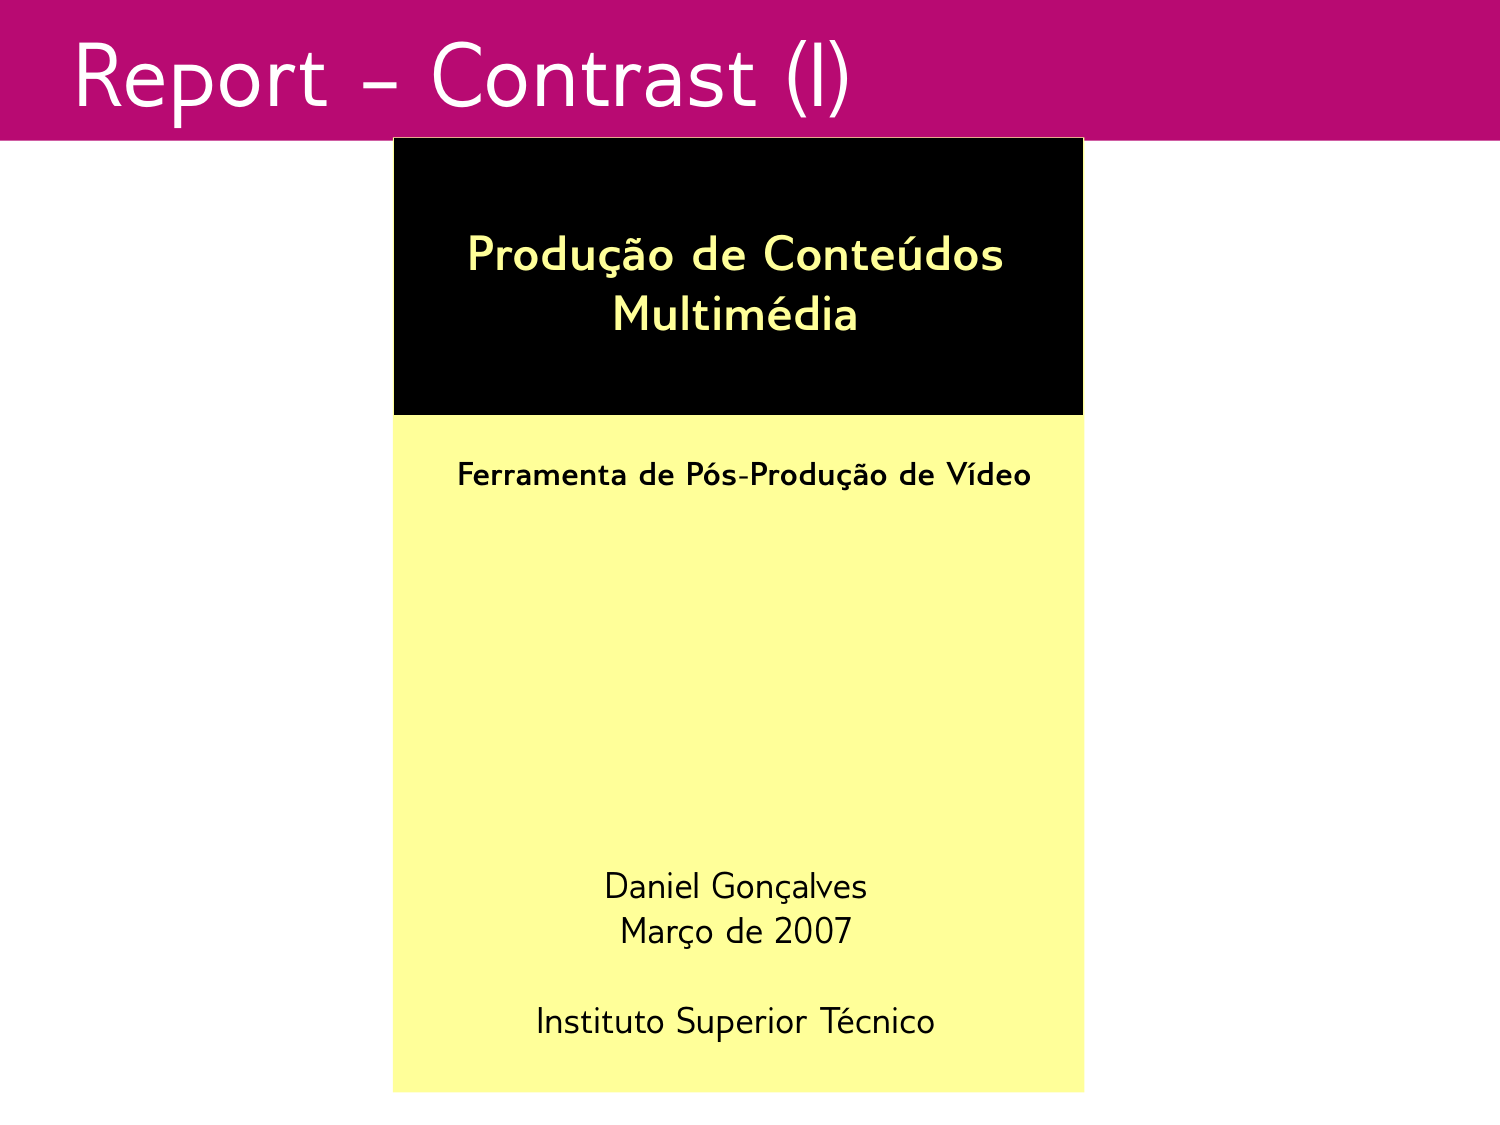

# Report – Contrast (I)

Produção de Conteúdos Multimédia

Daniel Gonçalves
Março de 2007

Instituto Superior Técnico

Ferramenta de Pós-Produção de Vídeo